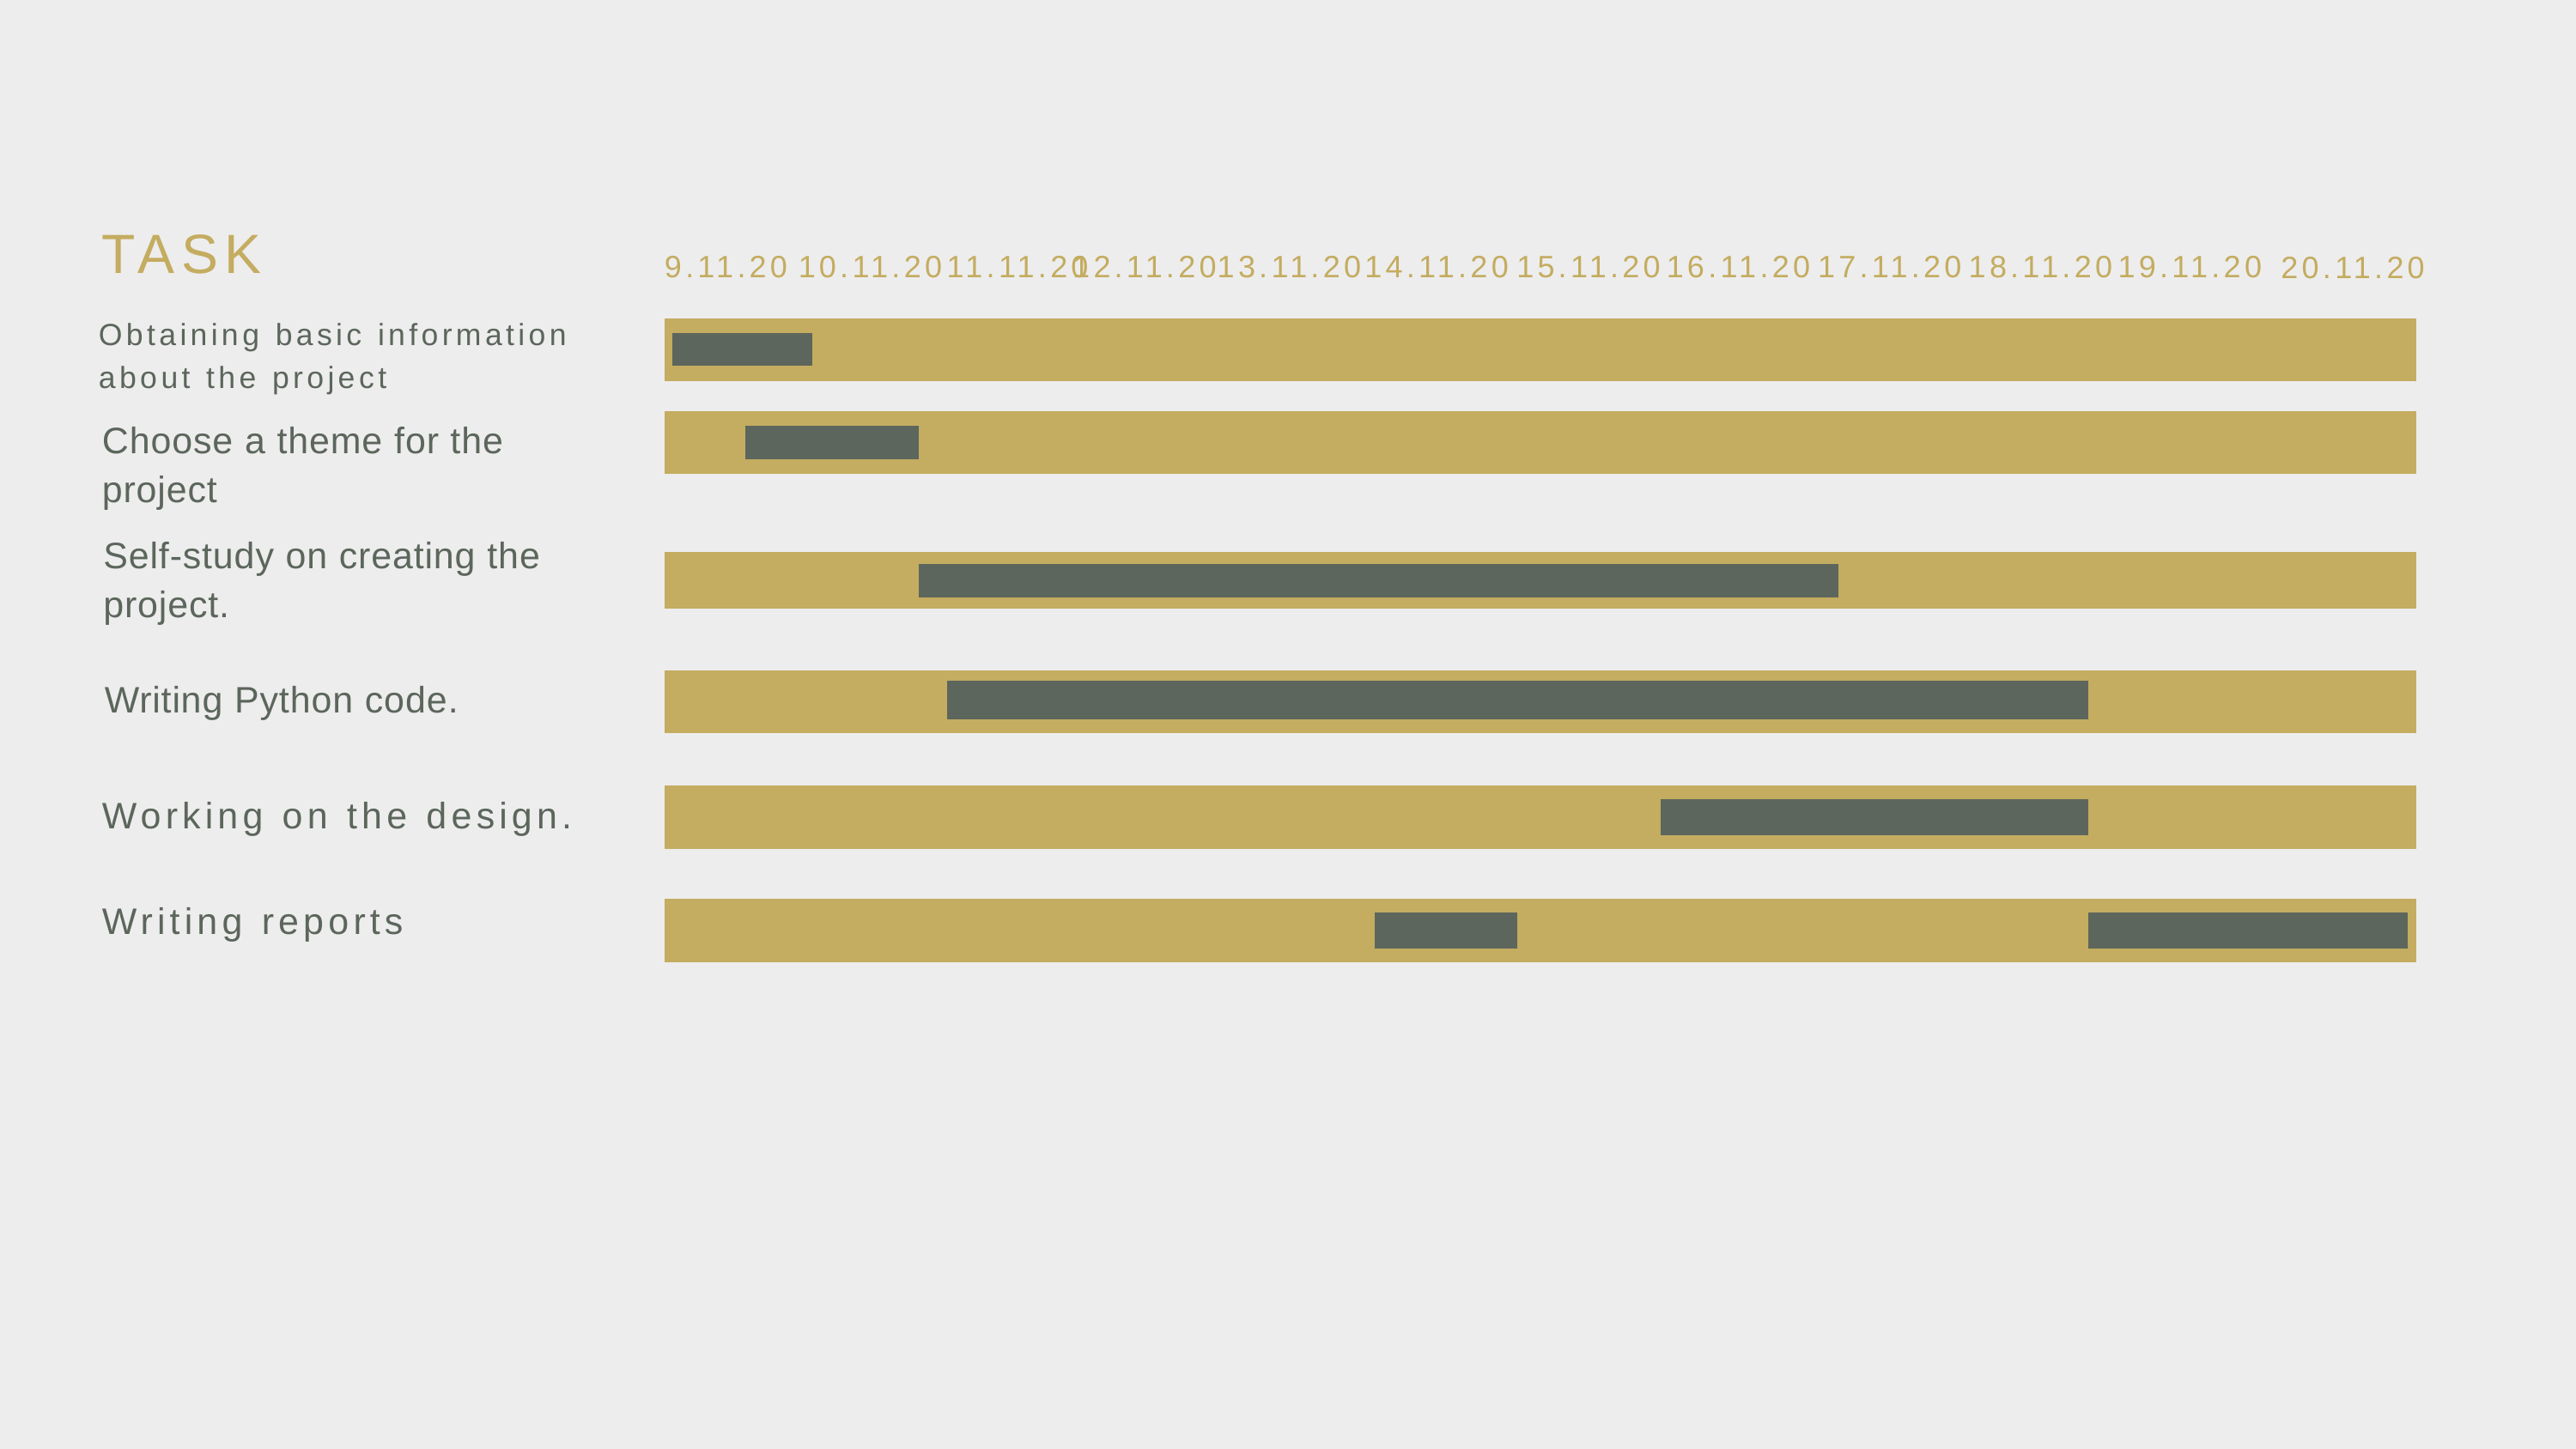

TASK
9.11.20
10.11.20
11.11.20
12.11.20
13.11.20
14.11.20
15.11.20
16.11.20
17.11.20
18.11.20
19.11.20
20.11.20
Obtaining basic information about the project

Choose a theme for the project

Self-study on creating the project.

Writing Python code.

Working on the design.

Writing reports